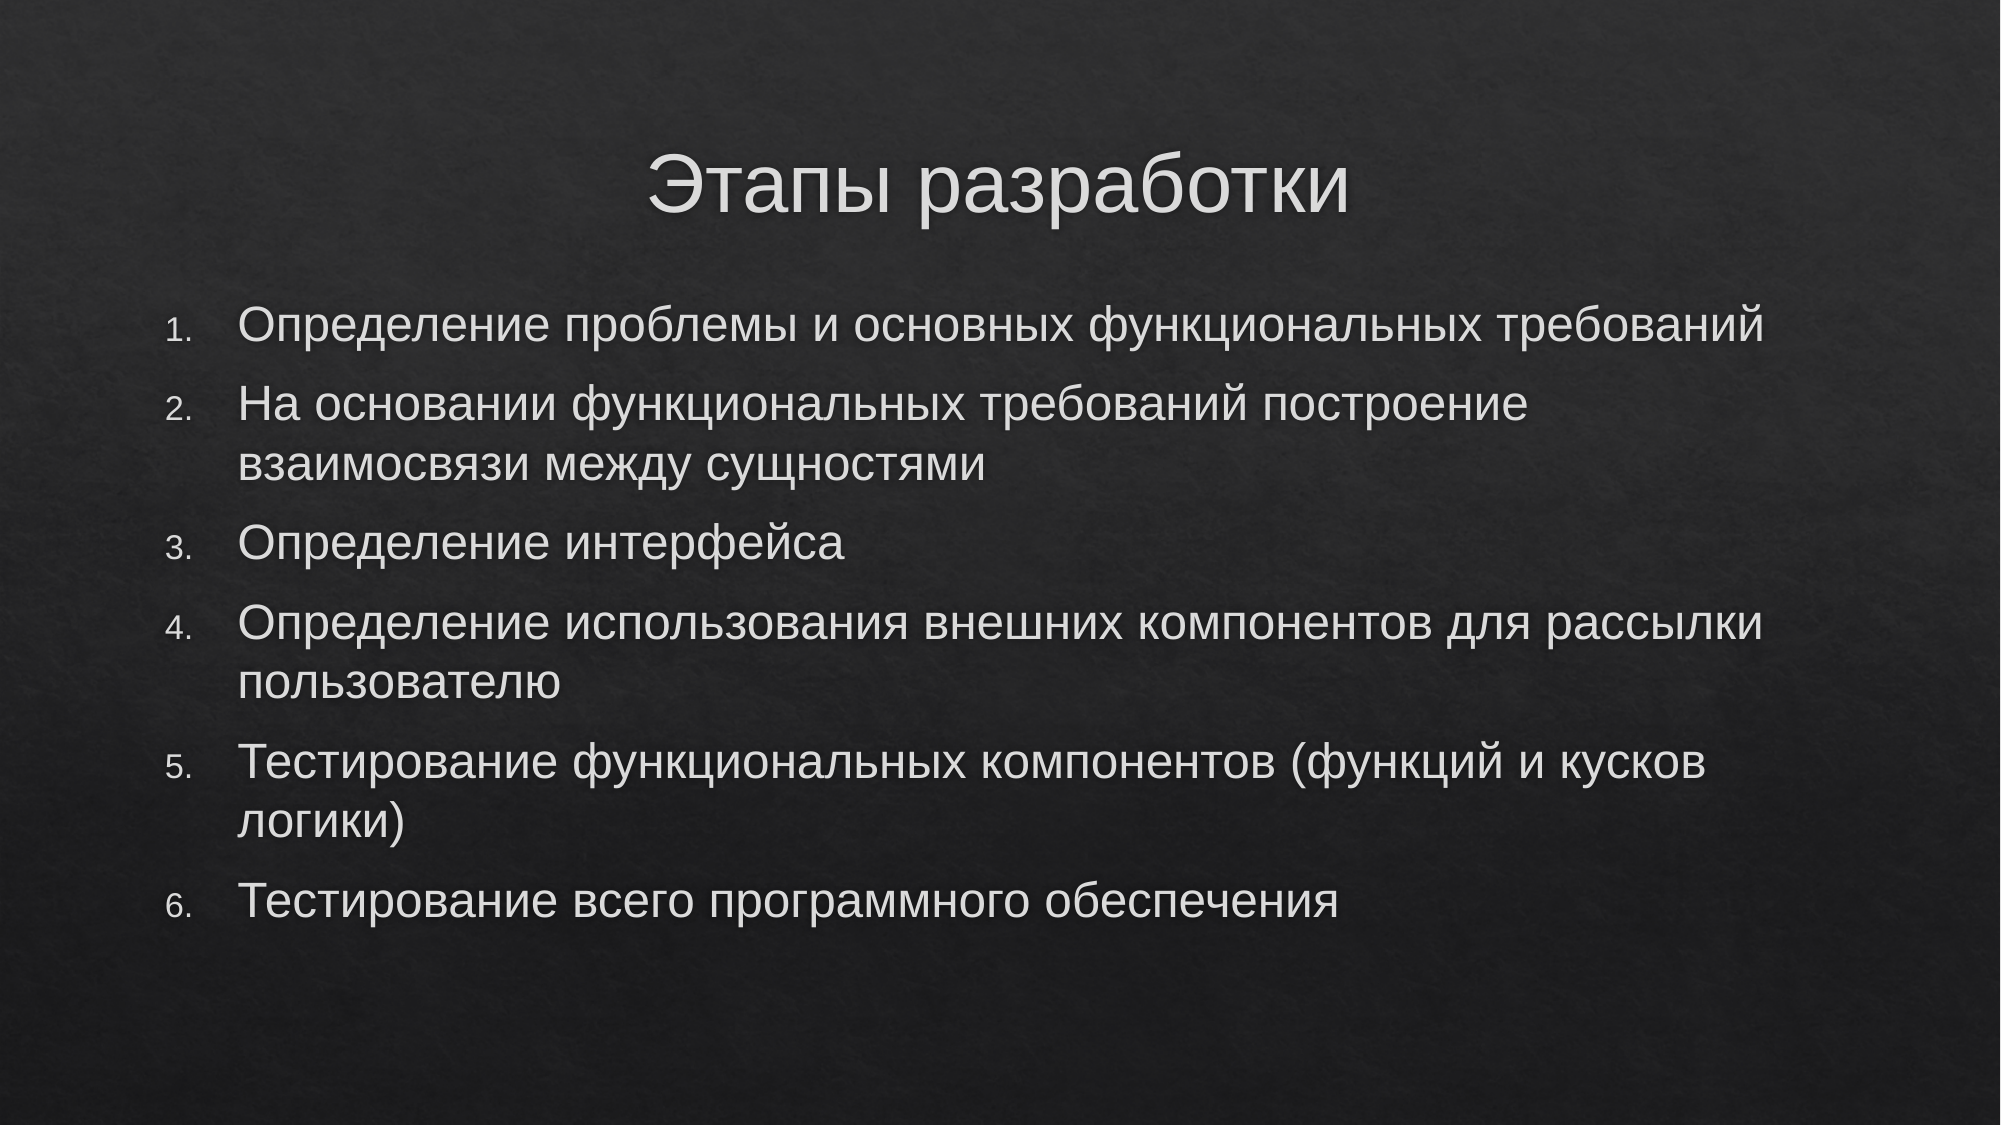

# Этапы разработки
Определение проблемы и основных функциональных требований
На основании функциональных требований построение взаимосвязи между сущностями
Определение интерфейса
Определение использования внешних компонентов для рассылки пользователю
Тестирование функциональных компонентов (функций и кусков логики)
Тестирование всего программного обеспечения